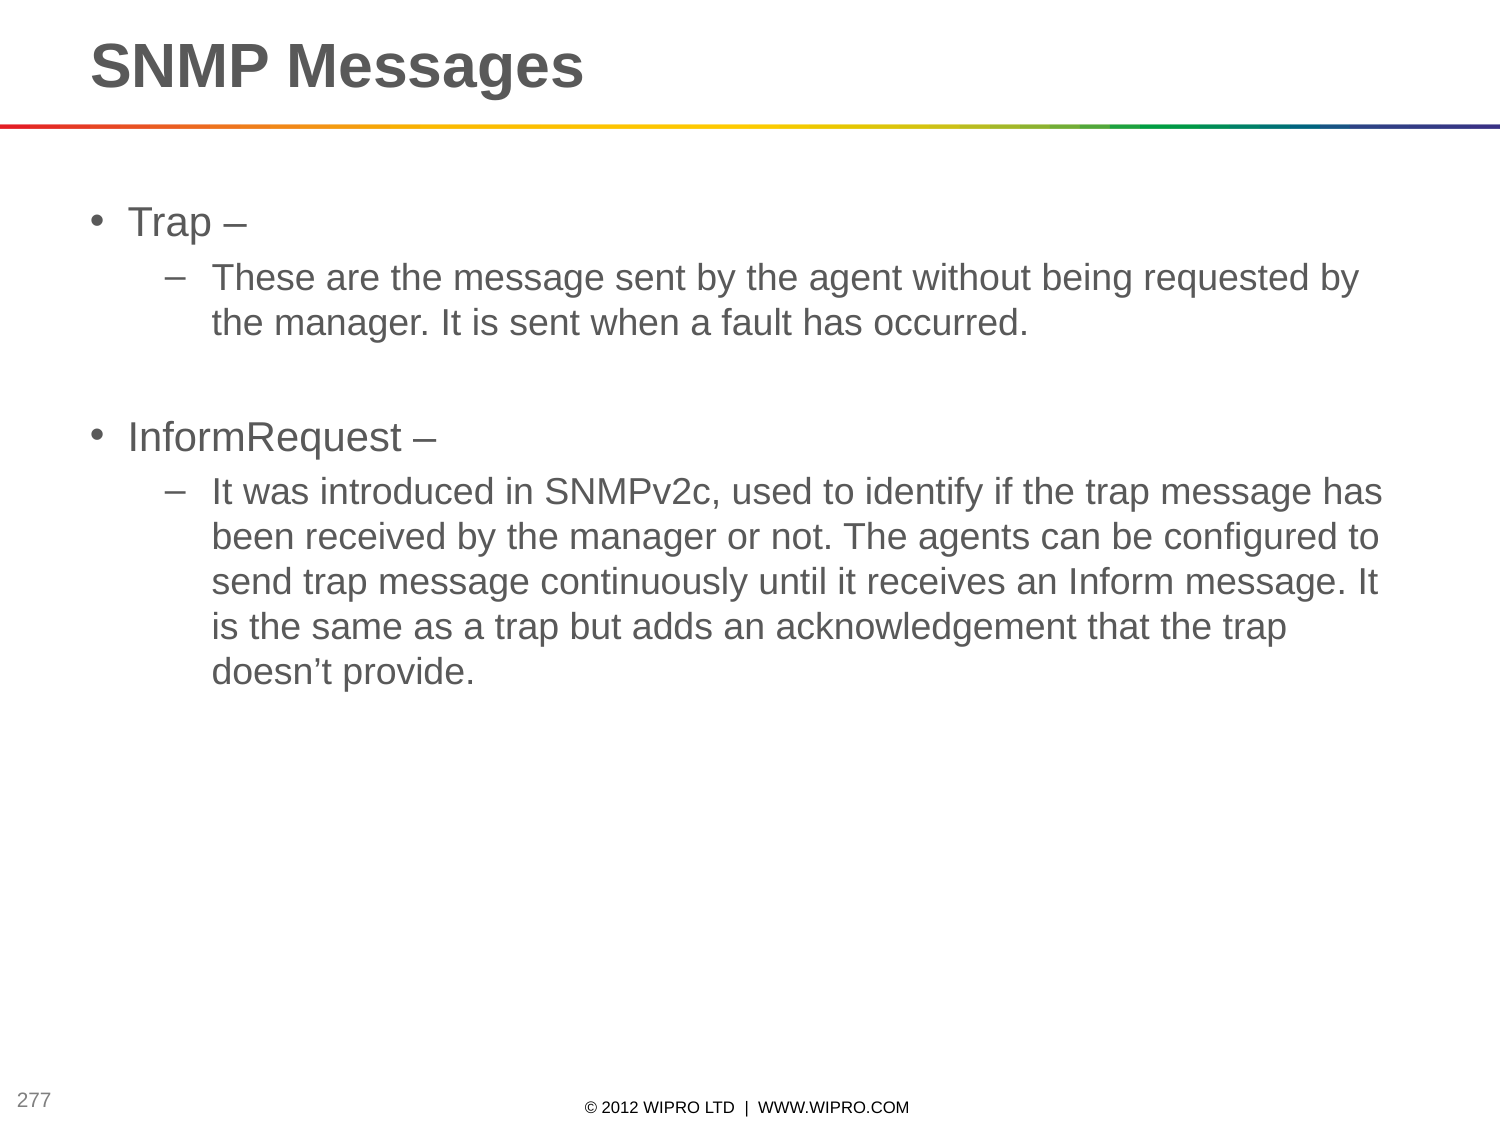

# SNMP Messages
Trap –
These are the message sent by the agent without being requested by the manager. It is sent when a fault has occurred.

InformRequest –
It was introduced in SNMPv2c, used to identify if the trap message has been received by the manager or not. The agents can be configured to send trap message continuously until it receives an Inform message. It is the same as a trap but adds an acknowledgement that the trap doesn’t provide.